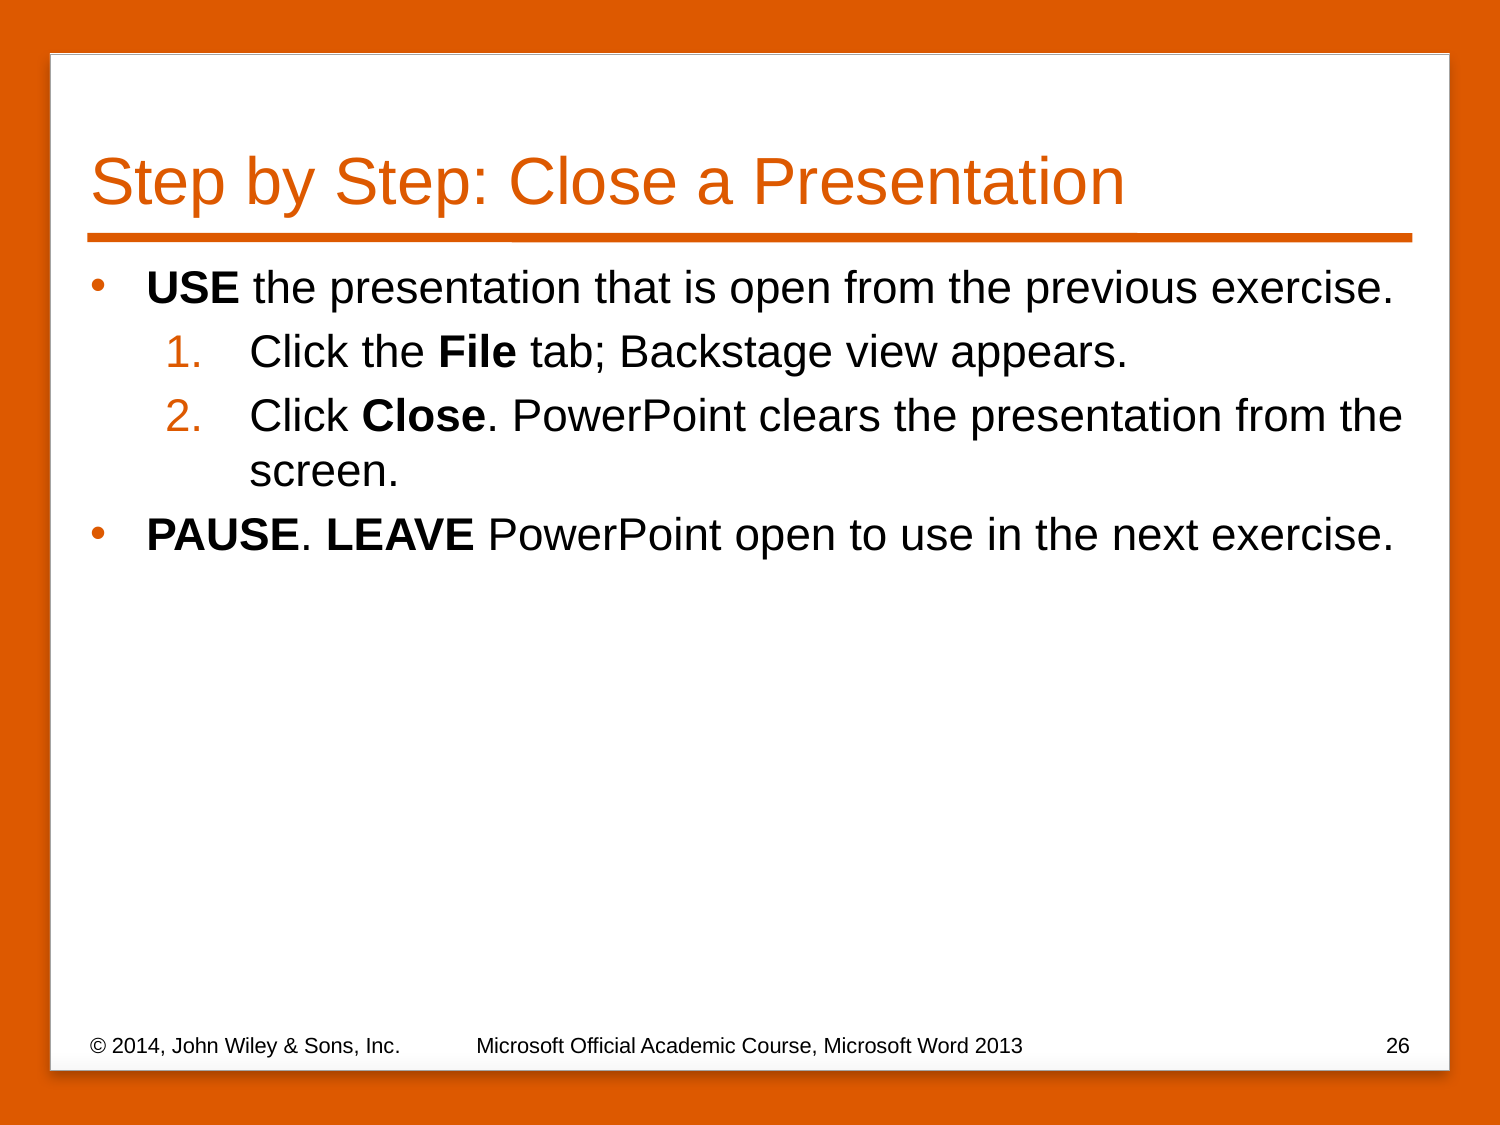

# Step by Step: Close a Presentation
USE the presentation that is open from the previous exercise.
Click the File tab; Backstage view appears.
Click Close. PowerPoint clears the presentation from the screen.
PAUSE. LEAVE PowerPoint open to use in the next exercise.
© 2014, John Wiley & Sons, Inc.
Microsoft Official Academic Course, Microsoft Word 2013
26